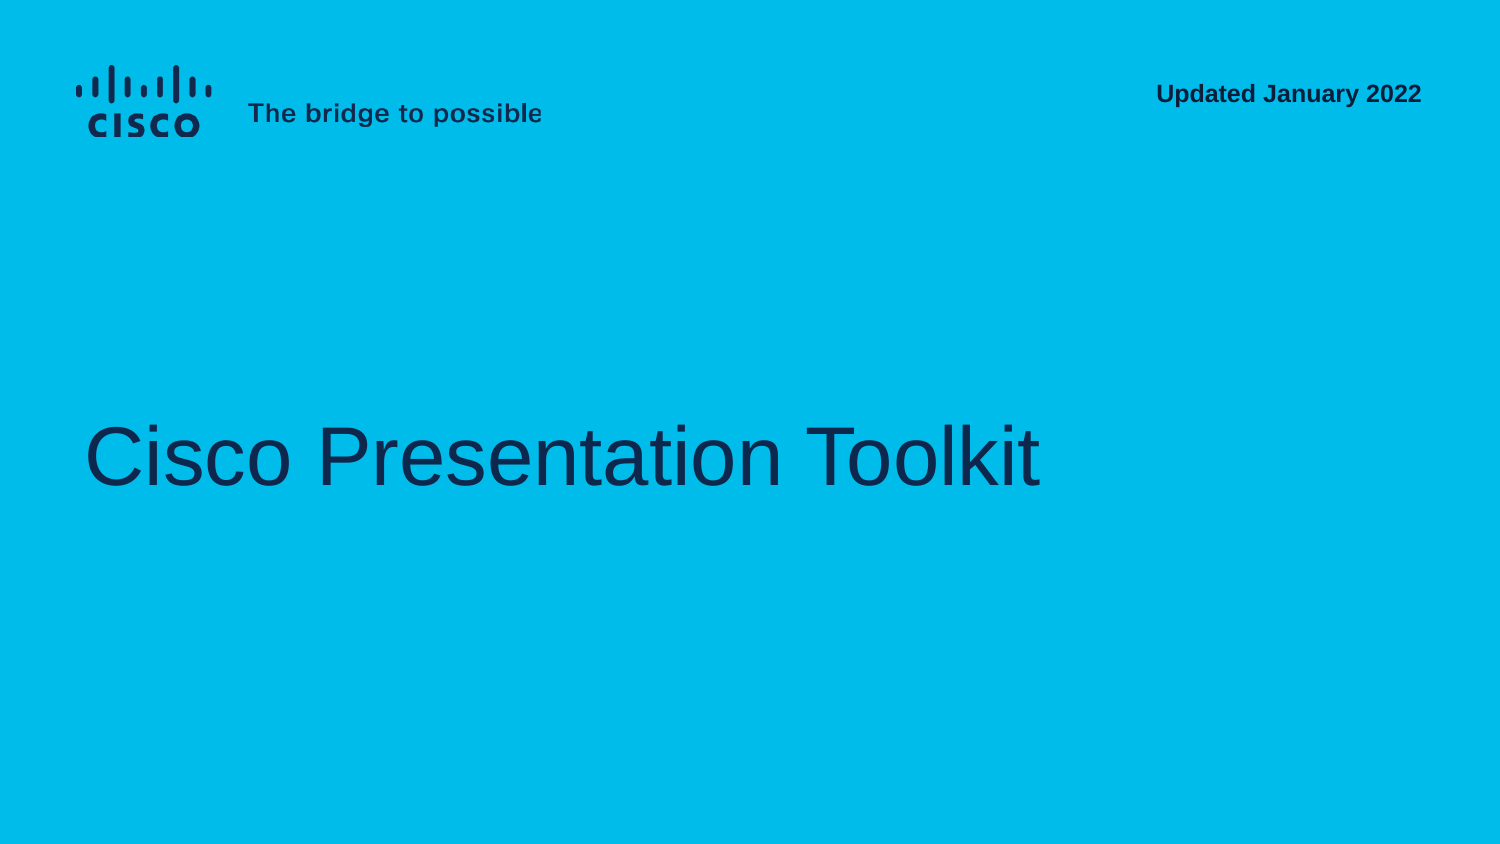

Updated January 2022
# Cisco Presentation Toolkit